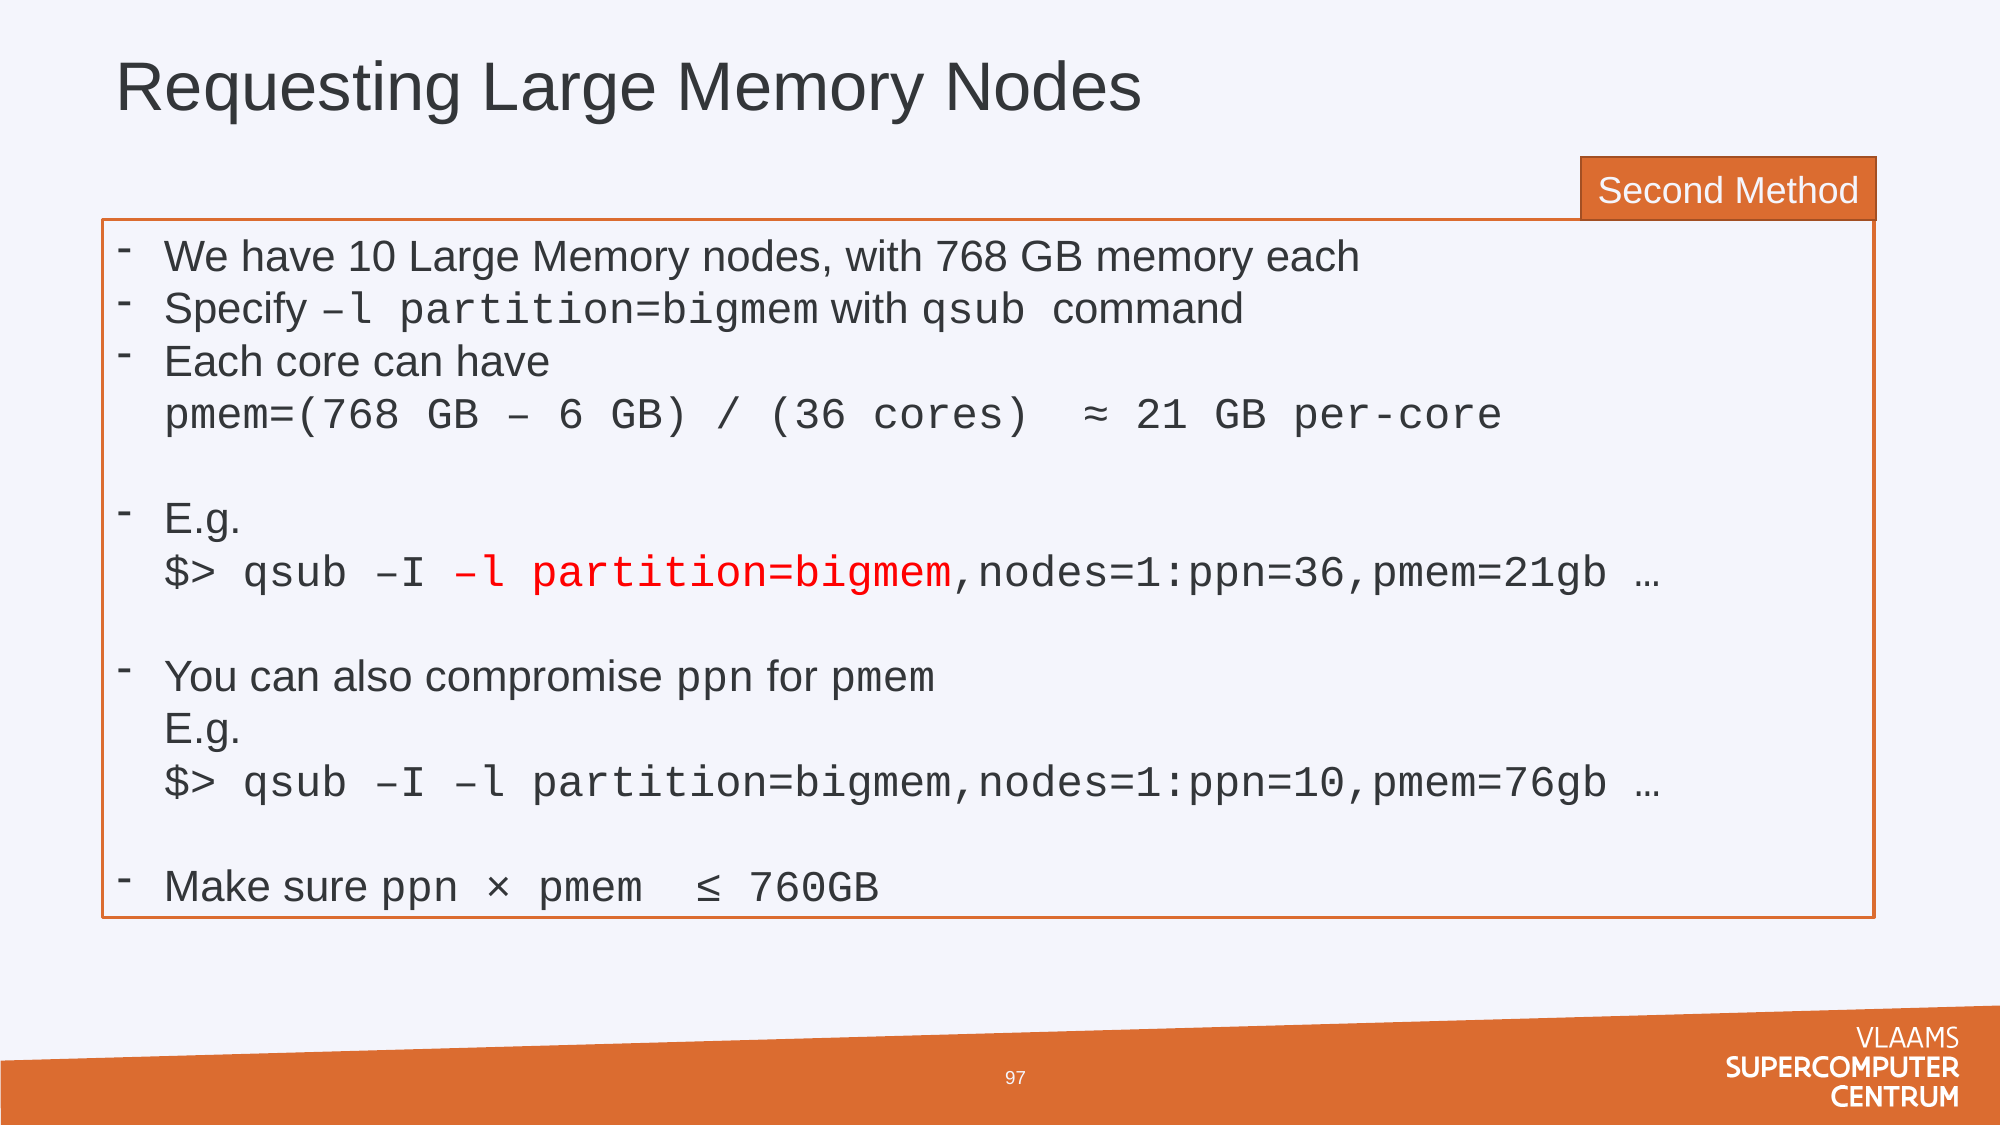

# Requesting Large Memory Nodes
Second Method
We have 10 Large Memory nodes, with 768 GB memory each
Specify –l partition=bigmem with qsub command
Each core can have
pmem=(768 GB – 6 GB) / (36 cores)  ≈ 21 GB per-core
E.g.
$> qsub –I –l partition=bigmem,nodes=1:ppn=36,pmem=21gb …
You can also compromise ppn for pmem
E.g.
$> qsub –I –l partition=bigmem,nodes=1:ppn=10,pmem=76gb …
Make sure ppn × pmem  ≤ 760GB
97